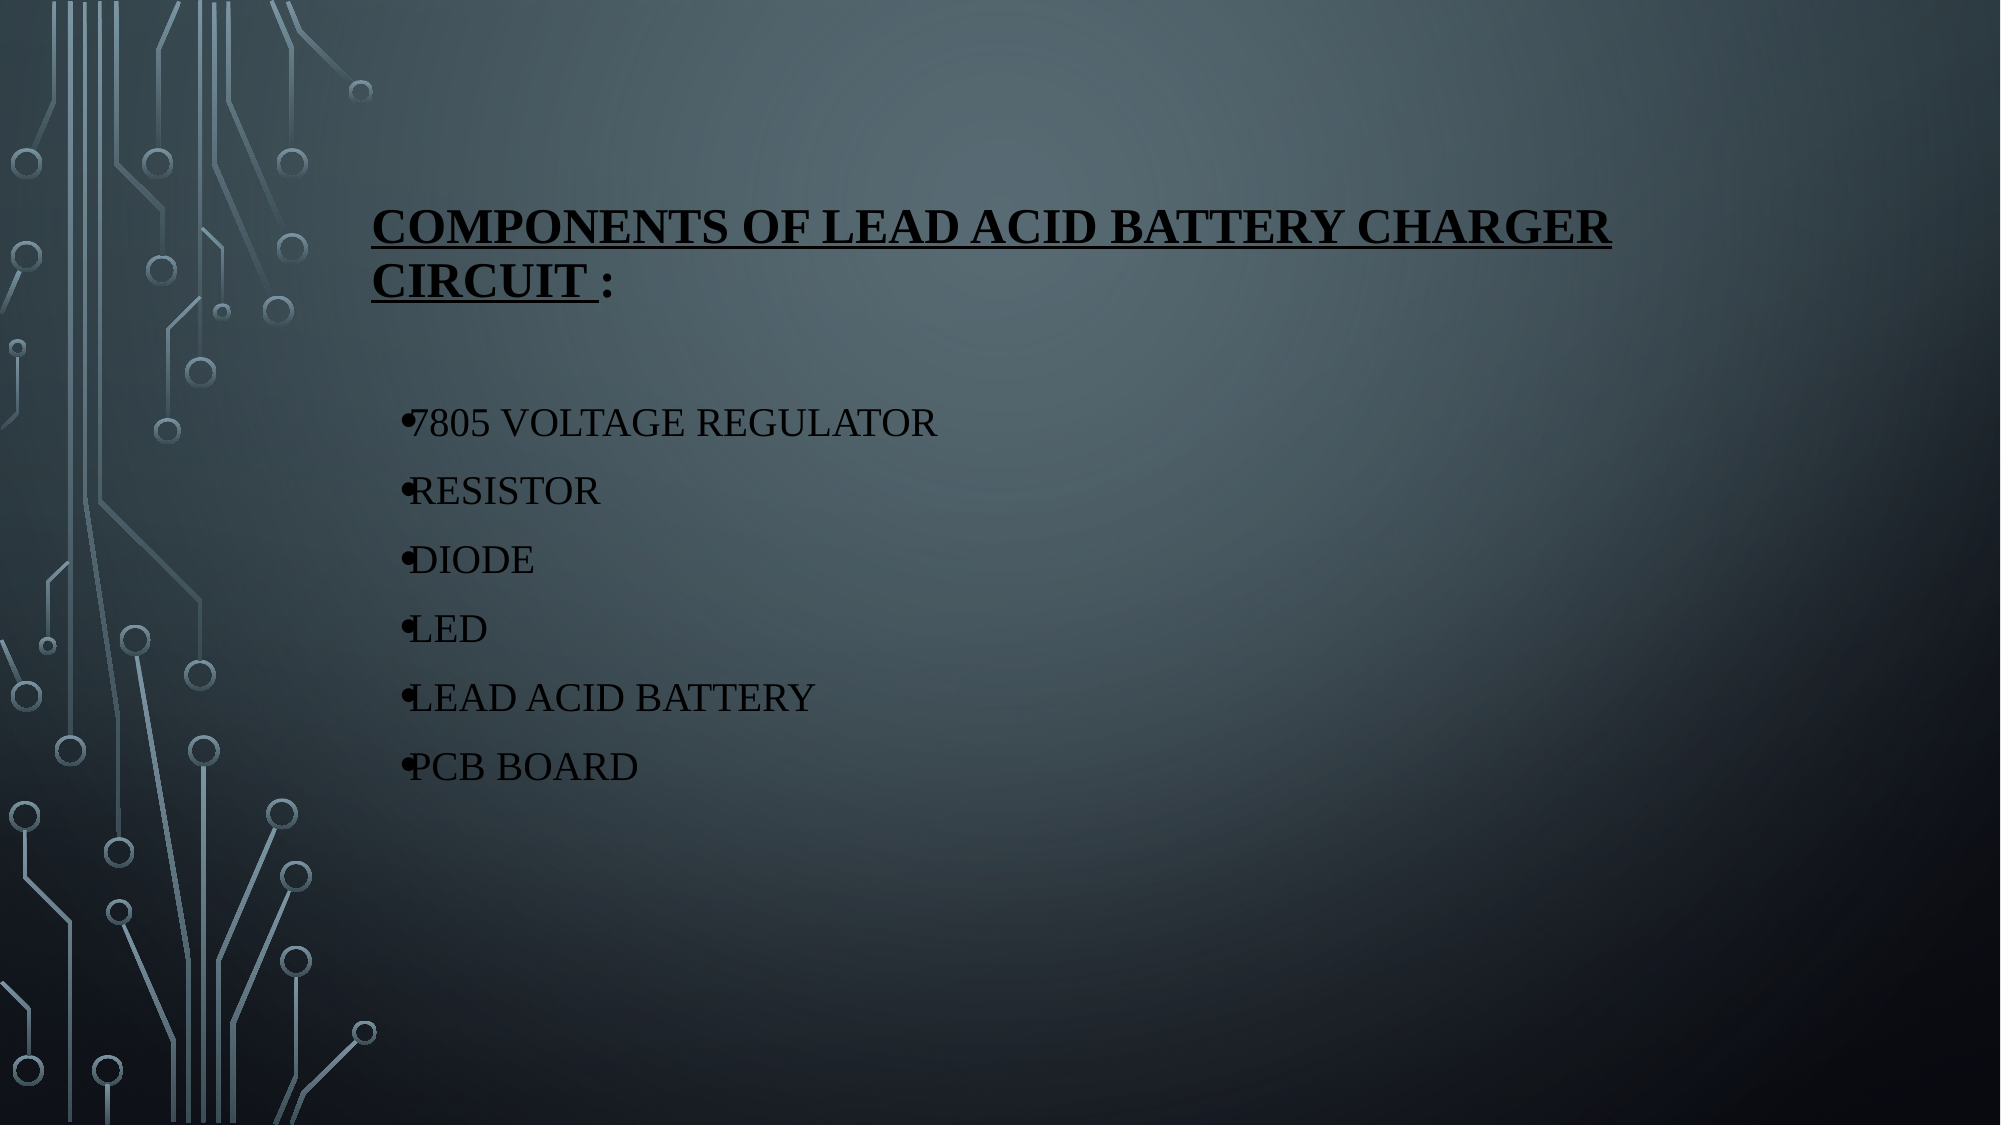

# Components of Lead Acid Battery Charger Circuit :
7805 VOLTAGE REGULATOR
Resistor
Diode
LED
LEAD ACID BATTERY
PCB BOARD